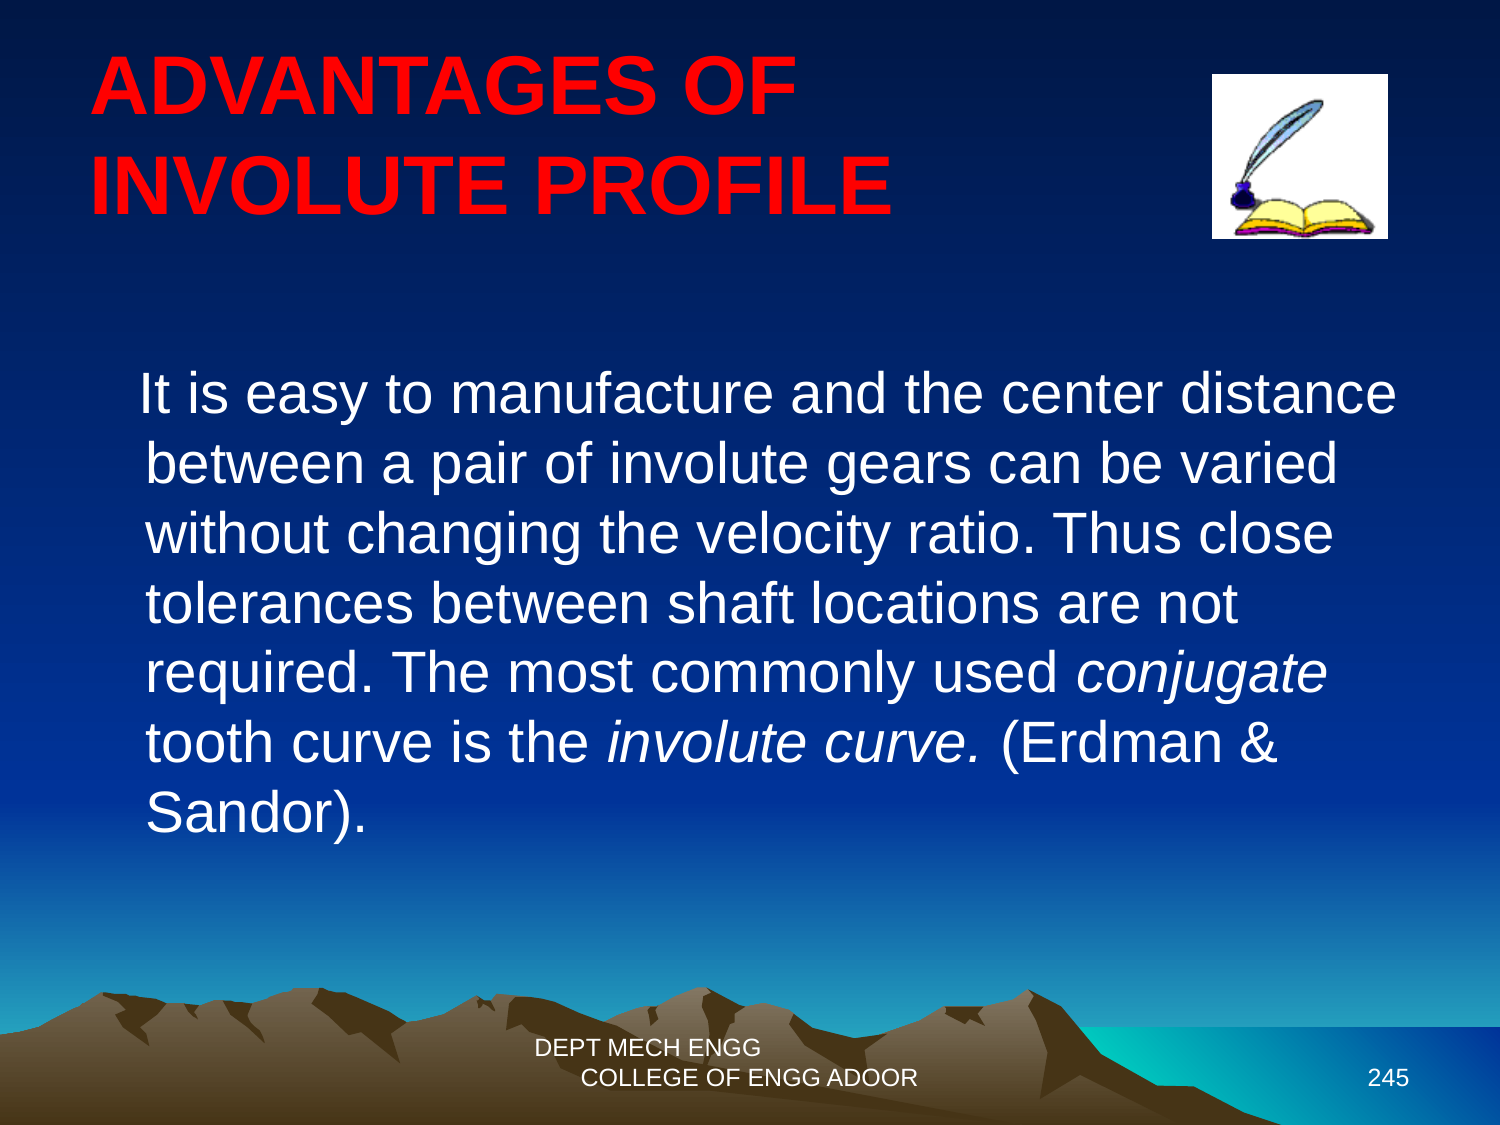

ADVANTAGES OF
INVOLUTE PROFILE

   It is easy to manufacture and the center distance between a pair of involute gears can be varied without changing the velocity ratio. Thus close tolerances between shaft locations are not required. The most commonly used conjugate tooth curve is the involute curve. (Erdman & Sandor).

DEPT MECH ENGG                              COLLEGE OF ENGG ADOOR
245